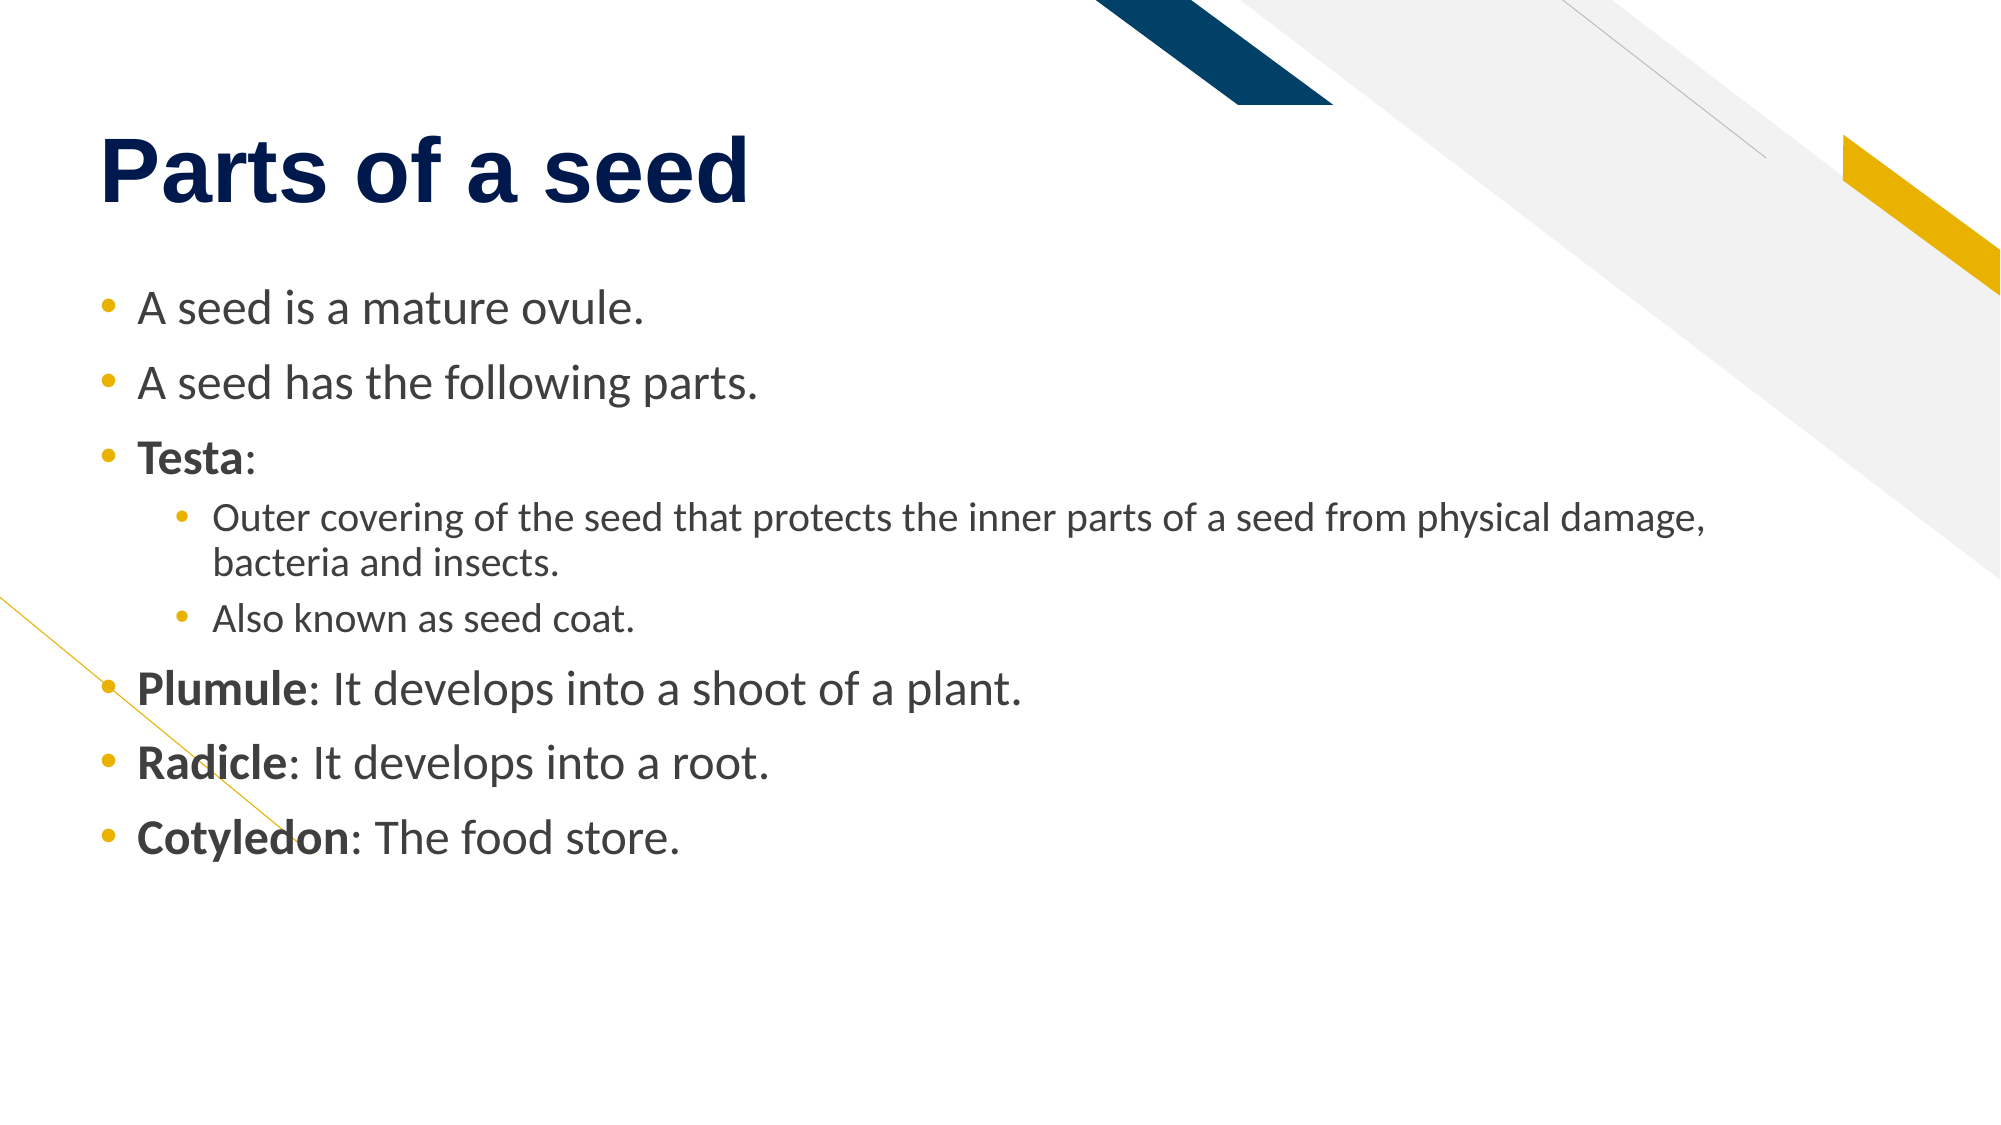

# Parts of a seed
A seed is a mature ovule.
A seed has the following parts.
Testa:
Outer covering of the seed that protects the inner parts of a seed from physical damage, bacteria and insects.
Also known as seed coat.
Plumule: It develops into a shoot of a plant.
Radicle: It develops into a root.
Cotyledon: The food store.